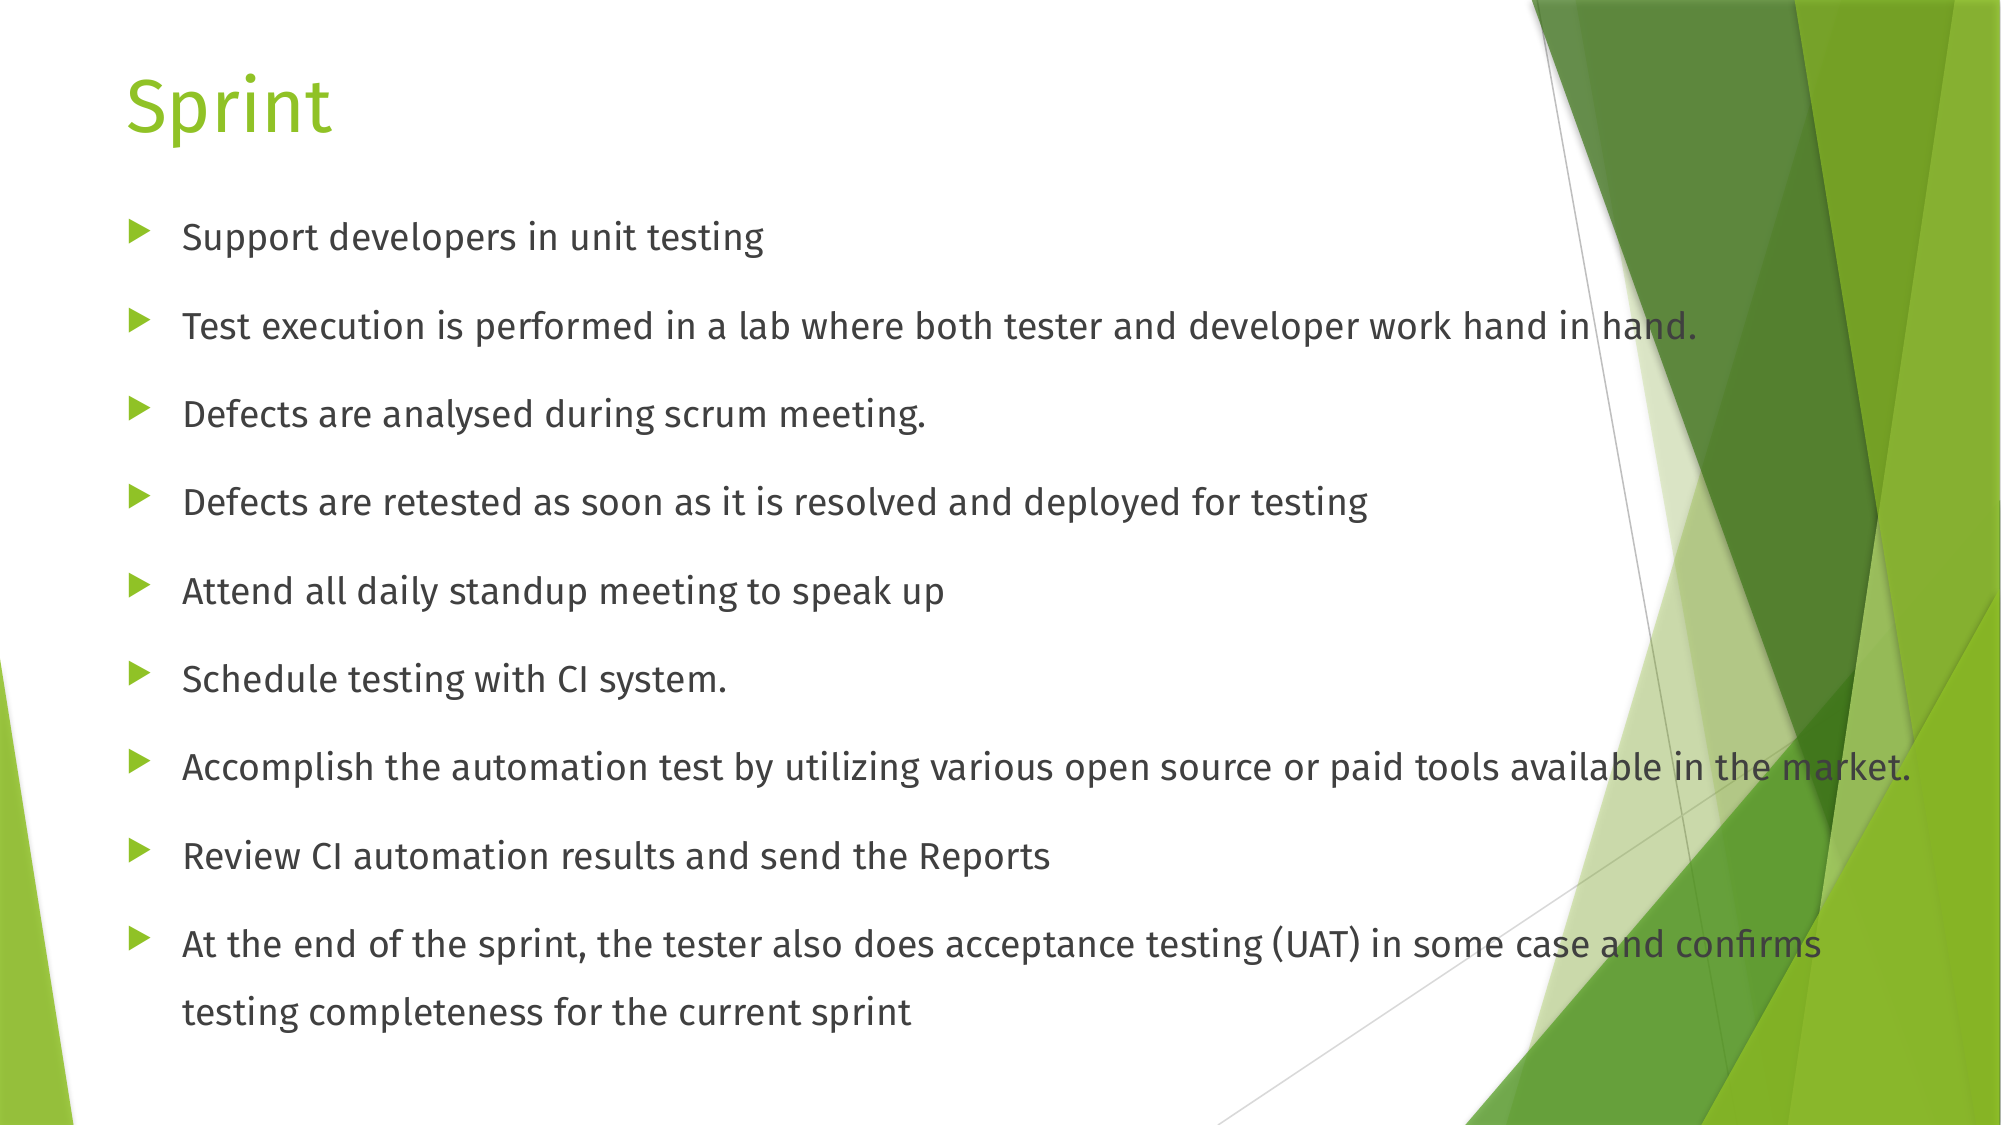

# Sprint
Support developers in unit testing
Test execution is performed in a lab where both tester and developer work hand in hand.
Defects are analysed during scrum meeting.
Defects are retested as soon as it is resolved and deployed for testing
Attend all daily standup meeting to speak up
Schedule testing with CI system.
Accomplish the automation test by utilizing various open source or paid tools available in the market.
Review CI automation results and send the Reports
At the end of the sprint, the tester also does acceptance testing (UAT) in some case and confirms testing completeness for the current sprint